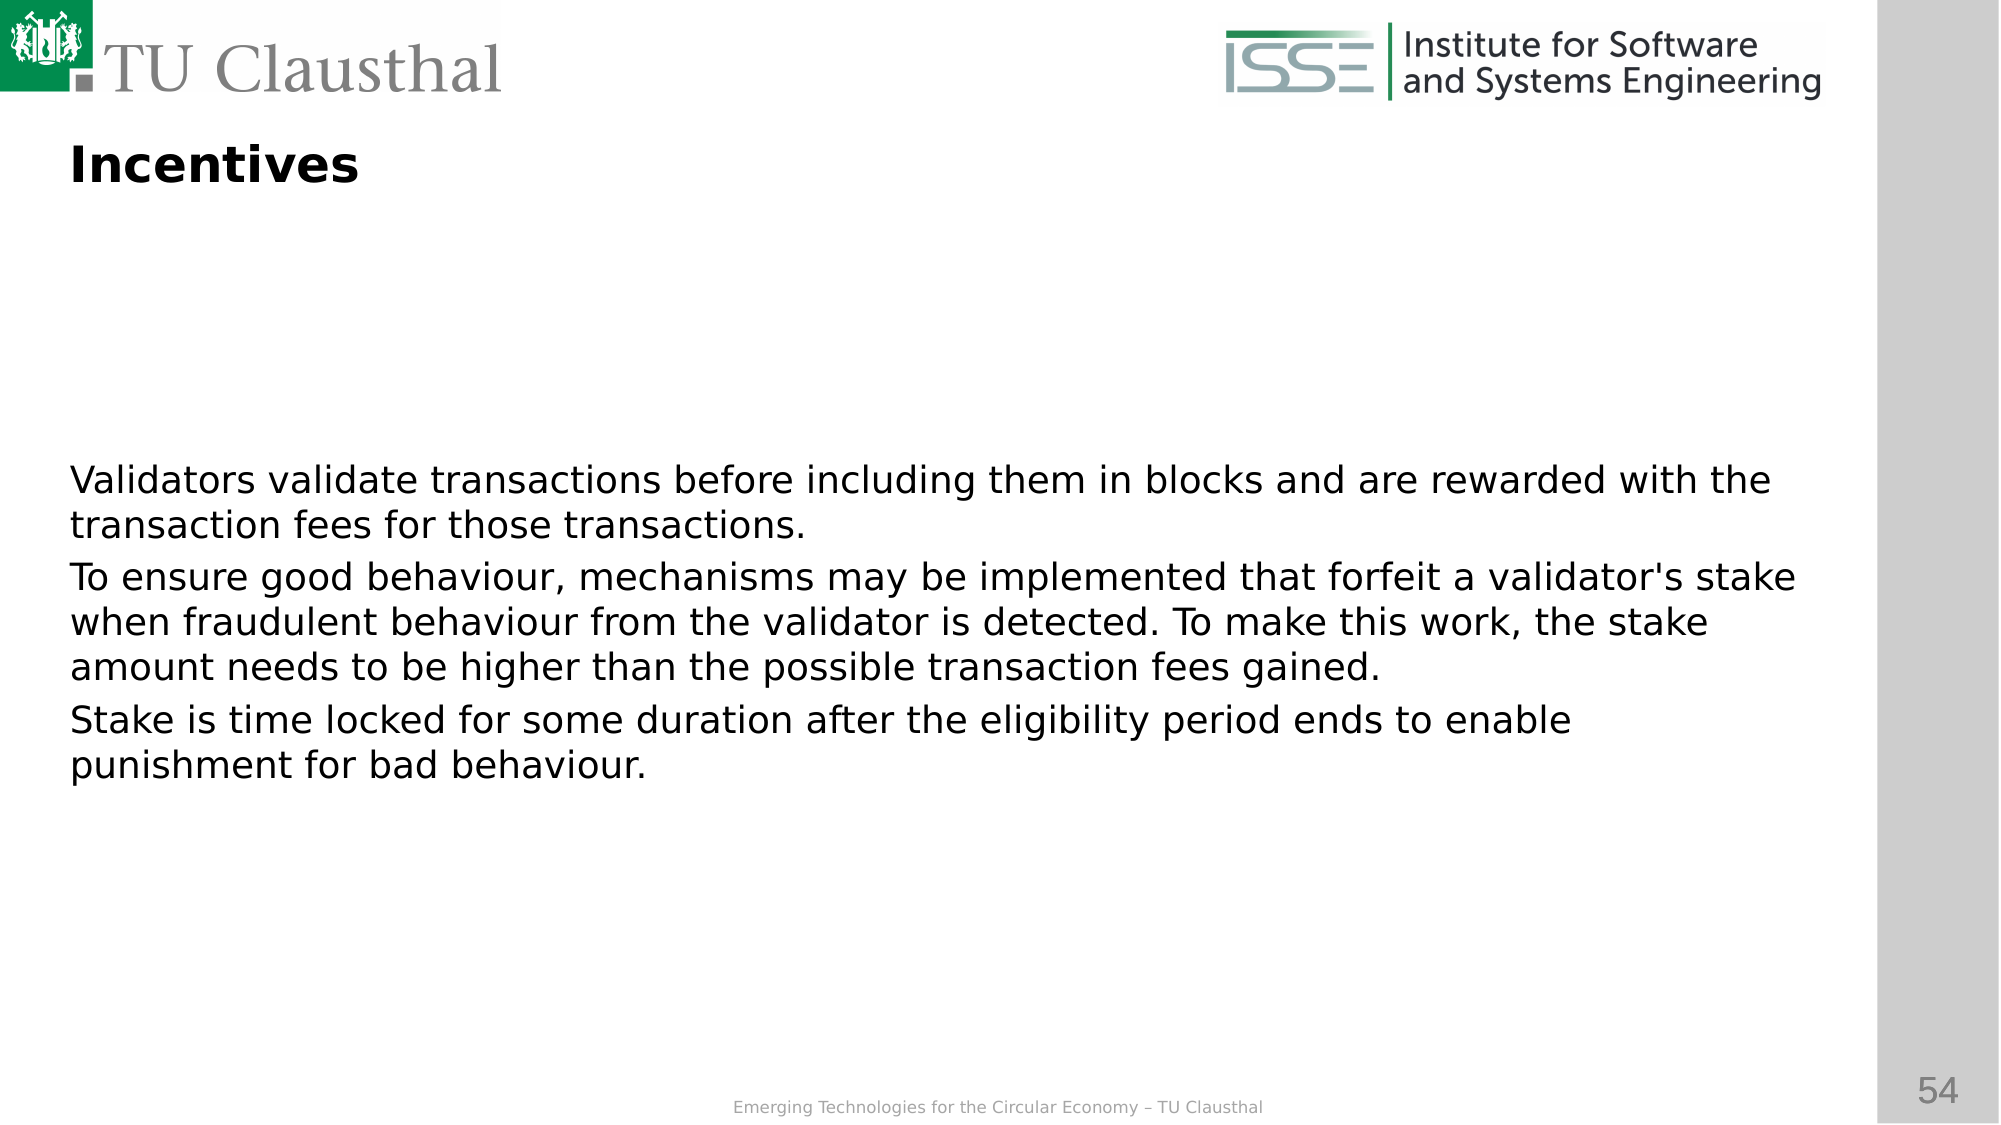

Incentives
Validators validate transactions before including them in blocks and are rewarded with the transaction fees for those transactions.
To ensure good behaviour, mechanisms may be implemented that forfeit a validator's stake when fraudulent behaviour from the validator is detected. To make this work, the stake amount needs to be higher than the possible transaction fees gained.
Stake is time locked for some duration after the eligibility period ends to enable punishment for bad behaviour.